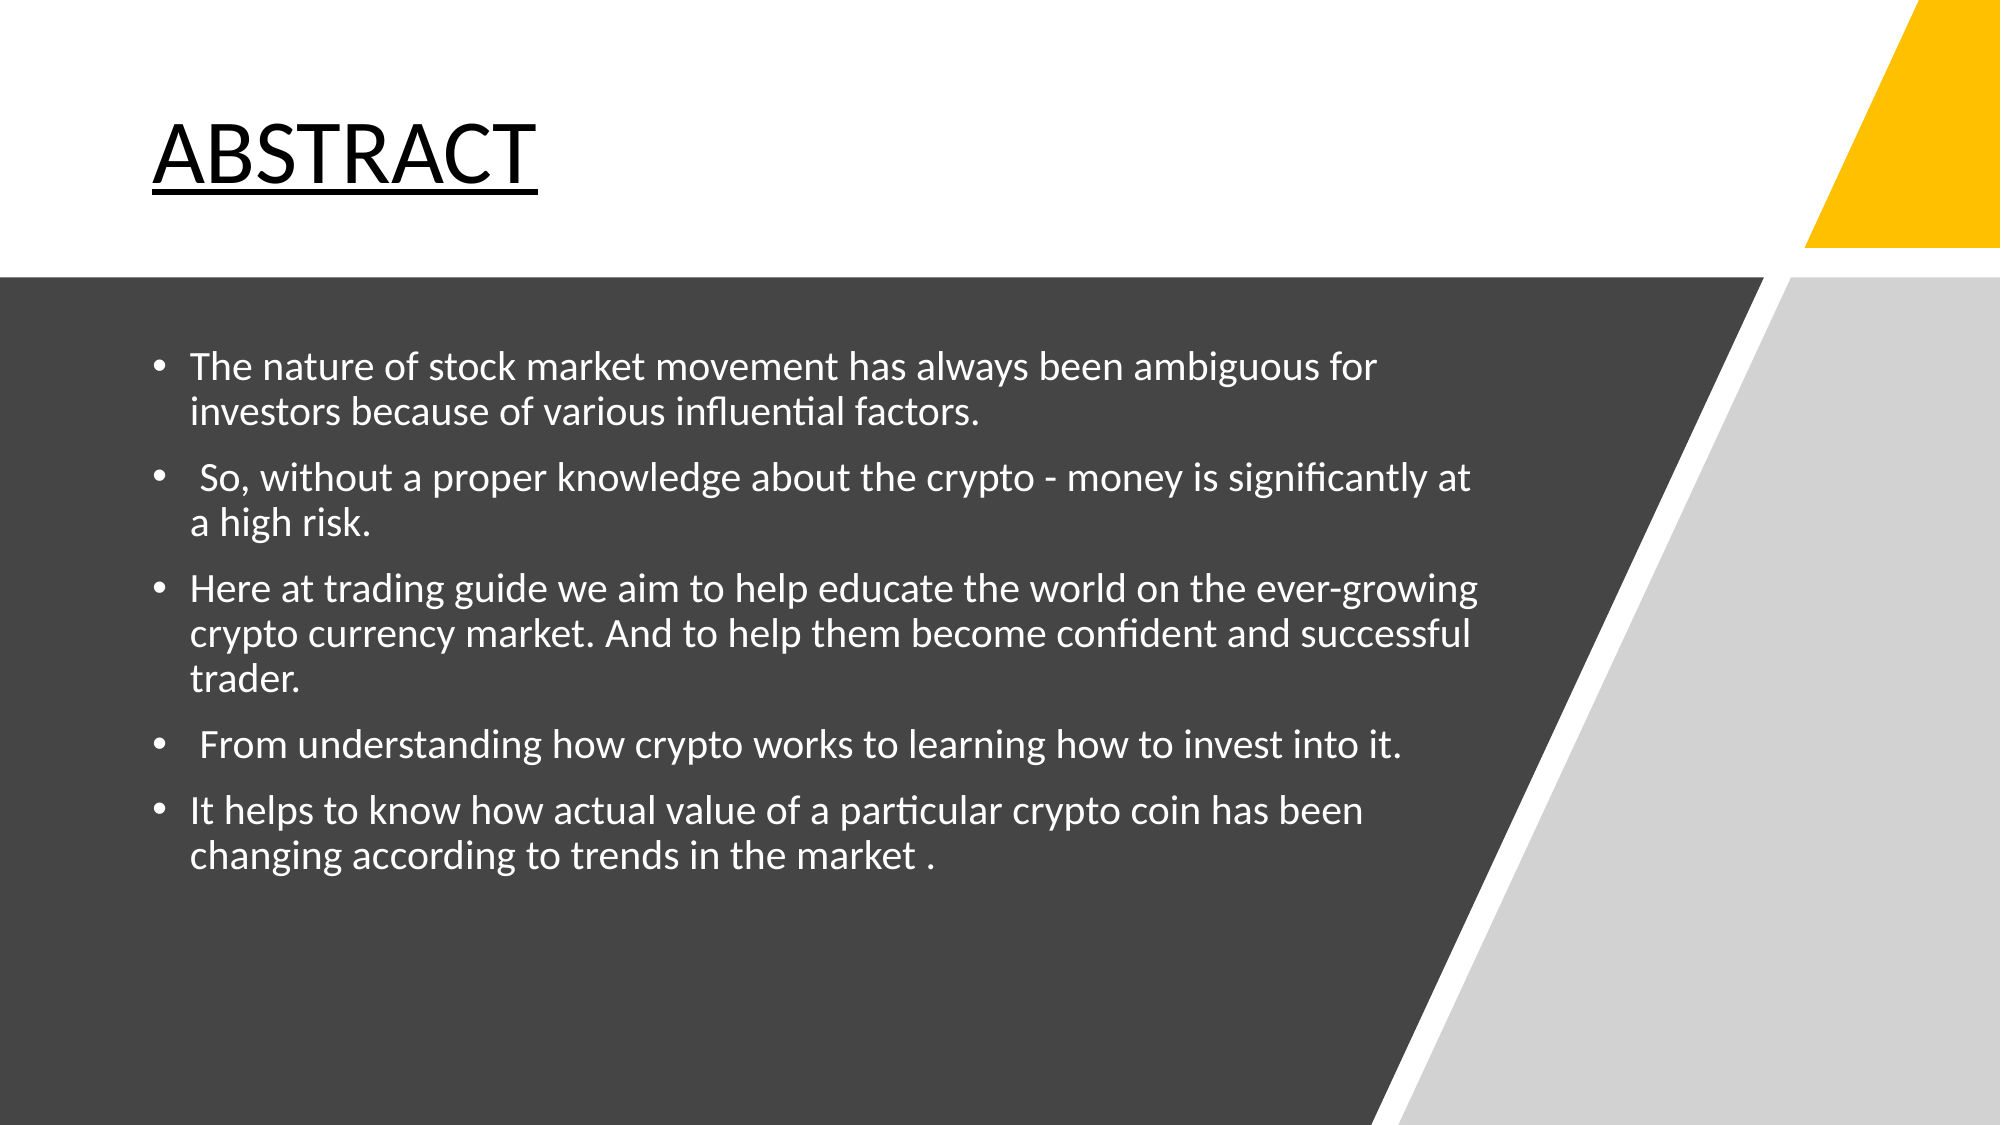

# ABSTRACT

The nature of stock market movement has always been ambiguous for investors because of various influential factors.
 So, without a proper knowledge about the crypto - money is significantly at a high risk.
Here at trading guide we aim to help educate the world on the ever-growing crypto currency market. And to help them become confident and successful trader.
 From understanding how crypto works to learning how to invest into it.
It helps to know how actual value of a particular crypto coin has been changing according to trends in the market .